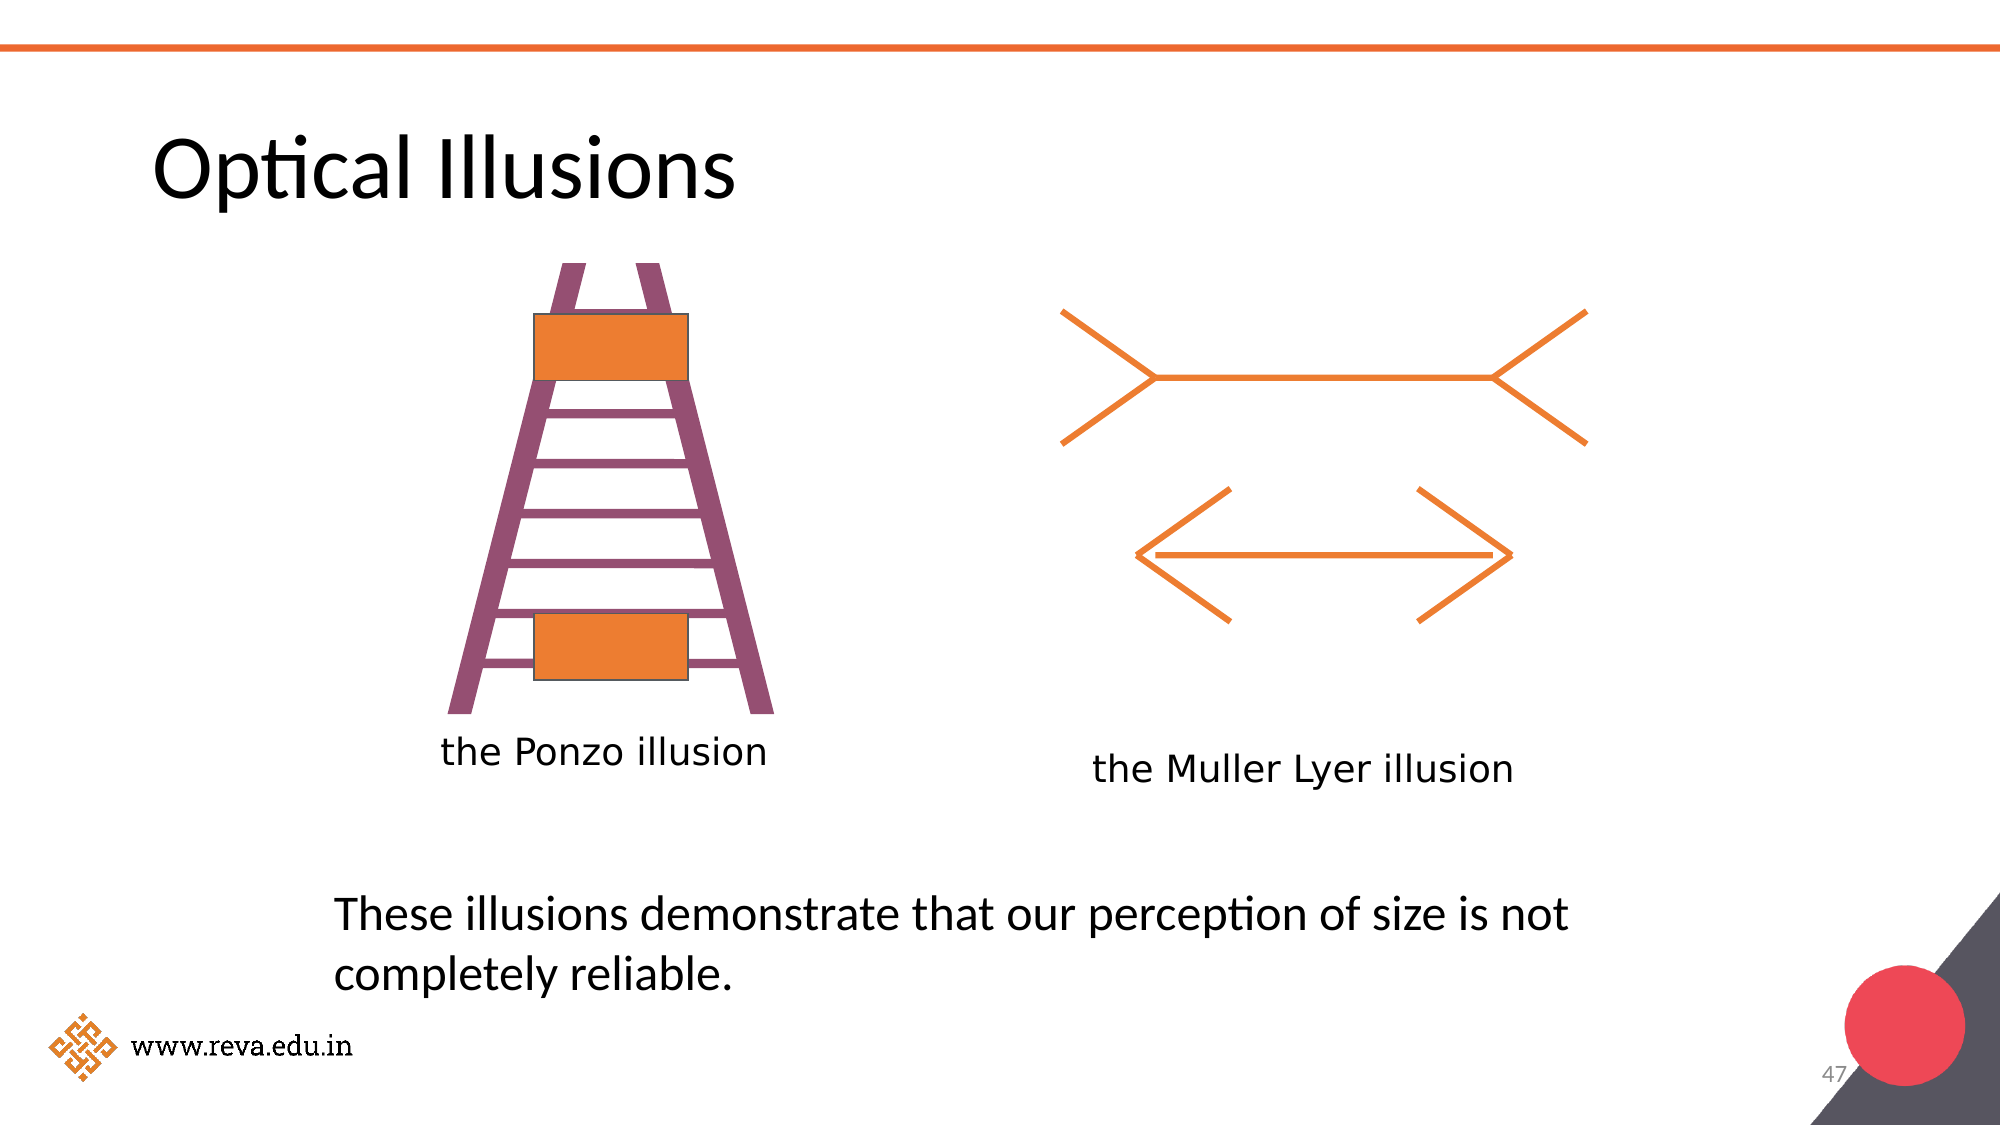

# Optical Illusions

the Ponzo illusion
the Muller Lyer illusion
These illusions demonstrate that our perception of size is not completely reliable.
47